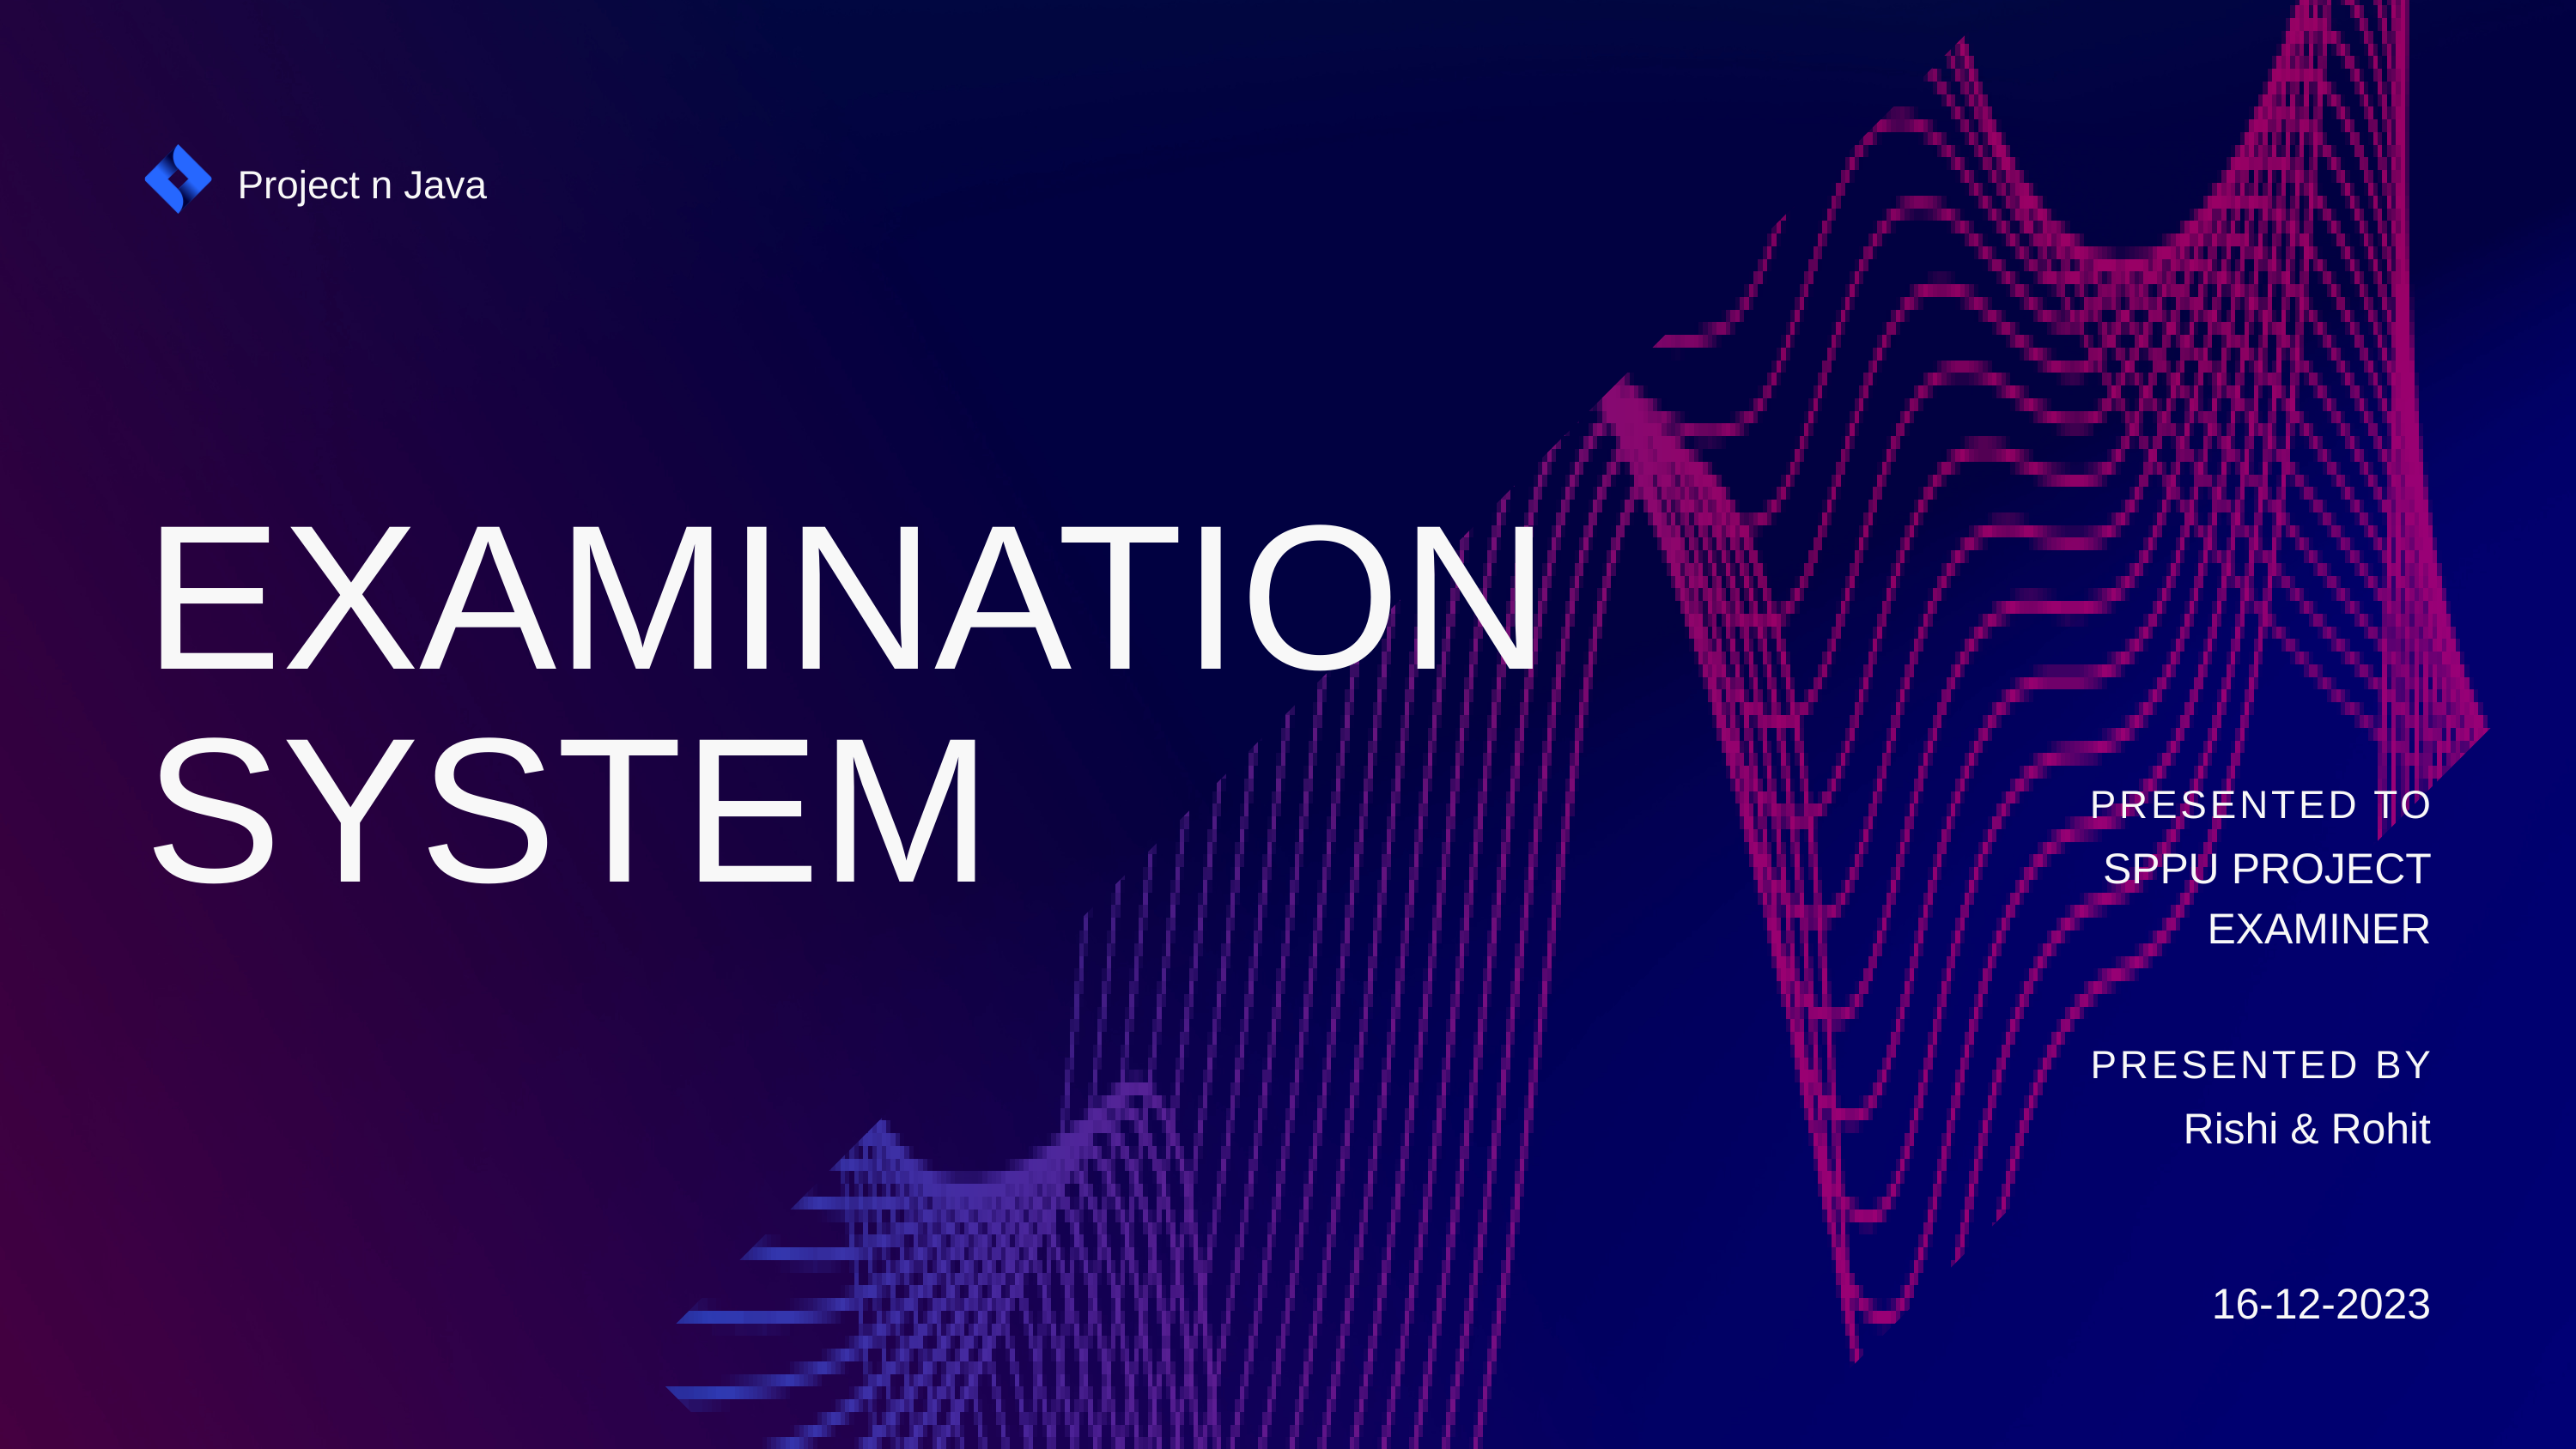

Project n Java

EXAMINATION
SYSTEM
PRESENTED TO
SPPU PROJECT EXAMINER
PRESENTED BY
Rishi & Rohit
16-12-2023